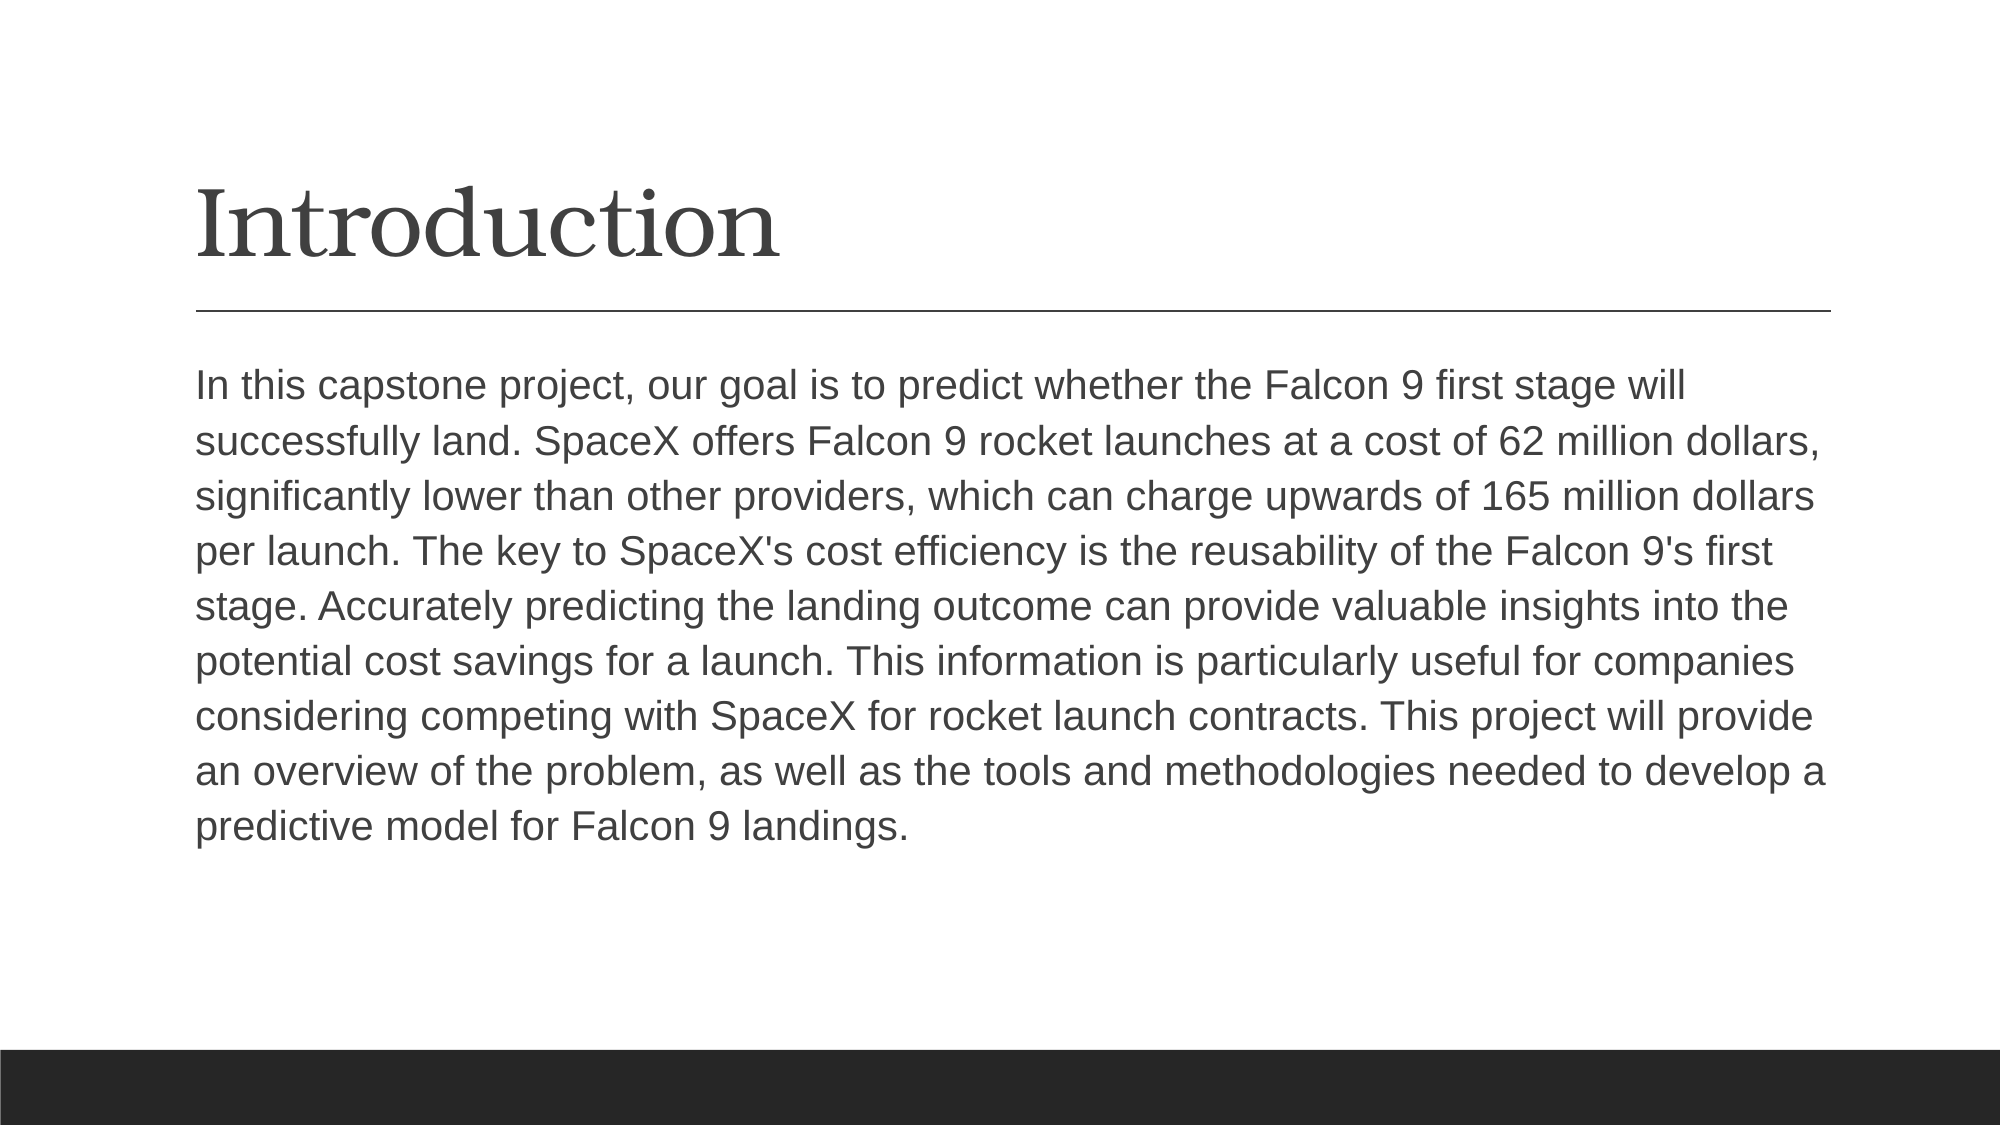

# Introduction
In this capstone project, our goal is to predict whether the Falcon 9 first stage will successfully land. SpaceX offers Falcon 9 rocket launches at a cost of 62 million dollars, significantly lower than other providers, which can charge upwards of 165 million dollars per launch. The key to SpaceX's cost efficiency is the reusability of the Falcon 9's first stage. Accurately predicting the landing outcome can provide valuable insights into the potential cost savings for a launch. This information is particularly useful for companies considering competing with SpaceX for rocket launch contracts. This project will provide an overview of the problem, as well as the tools and methodologies needed to develop a predictive model for Falcon 9 landings.